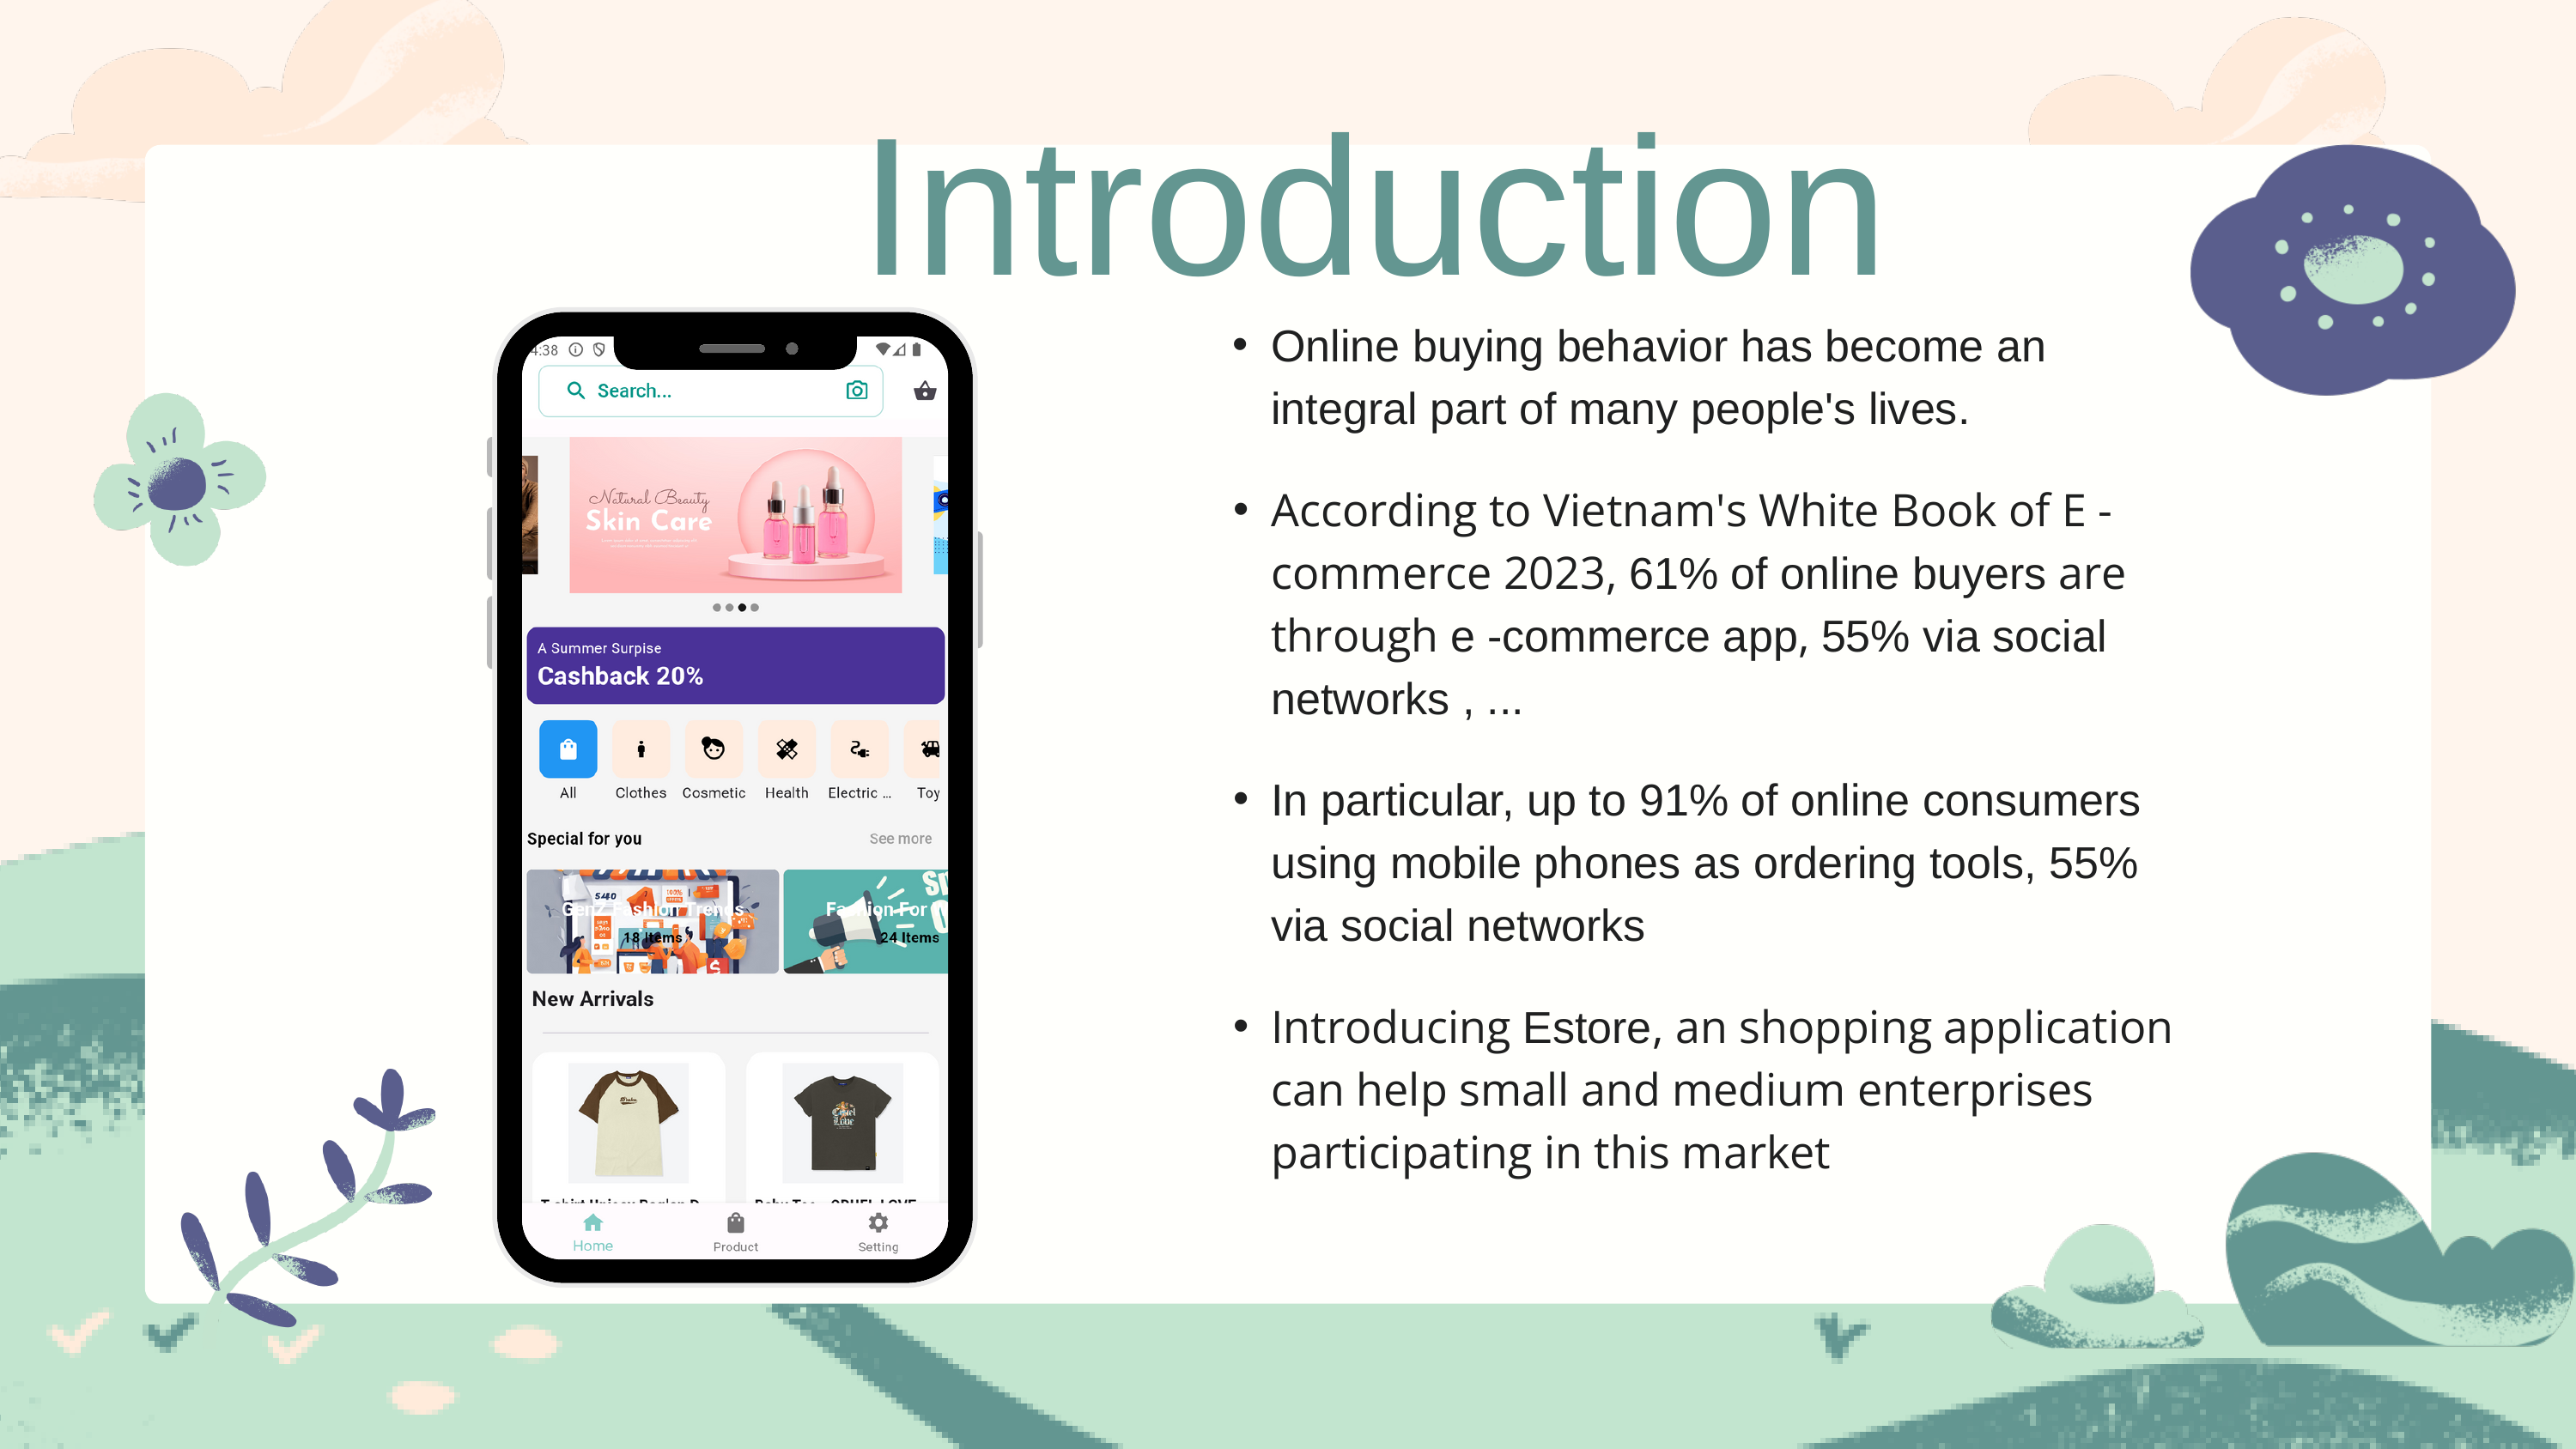

Introduction

Online buying behavior has become an integral part of many people's lives.

According to Vietnam's White Book of E -commerce 2023, 61% of online buyers are through e -commerce app, 55% via social networks , ...
In particular, up to 91% of online consumers using mobile phones as ordering tools, 55% via social networks

Introducing Estore, an shopping application can help small and medium enterprises participating in this market